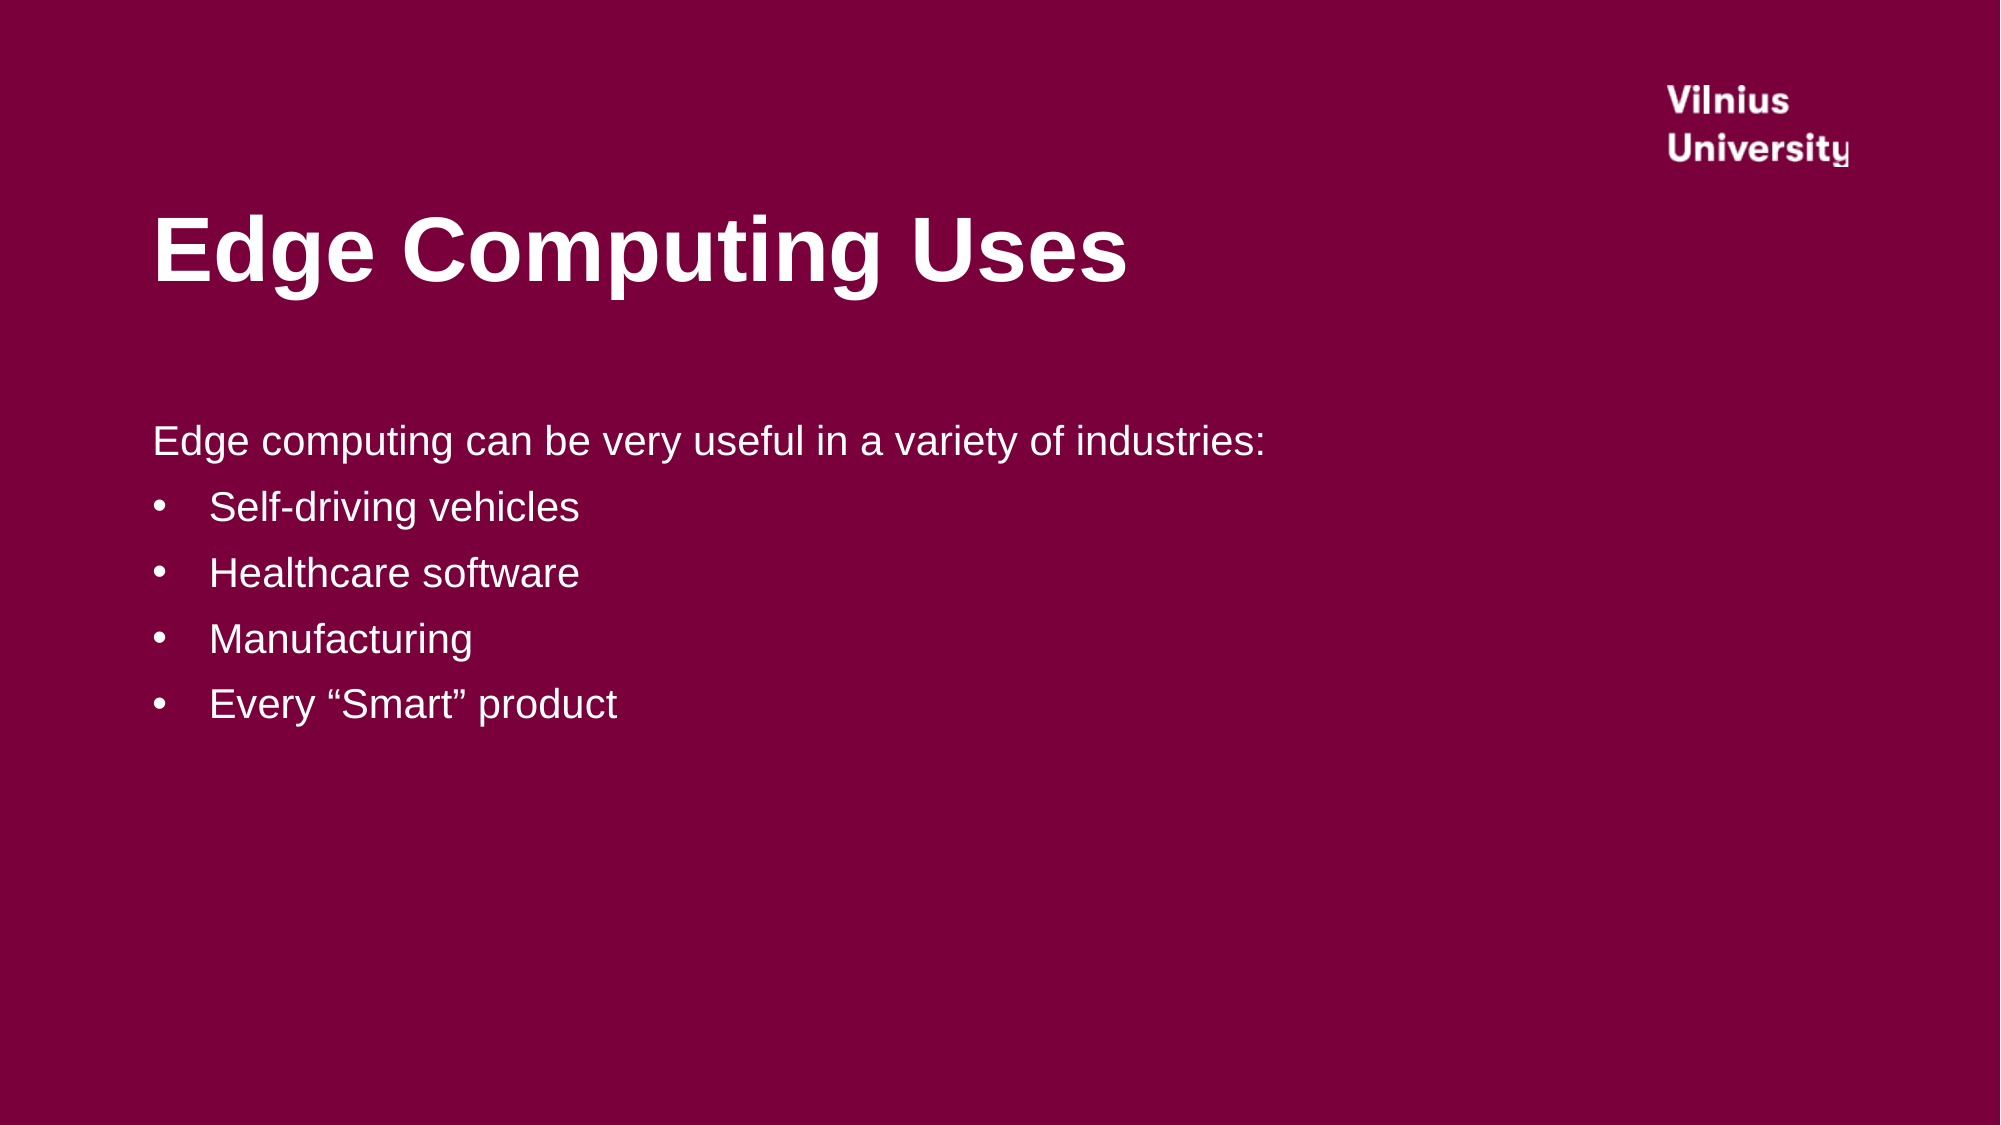

# Edge Computing Uses
Edge computing can be very useful in a variety of industries:
Self-driving vehicles
Healthcare software
Manufacturing
Every “Smart” product